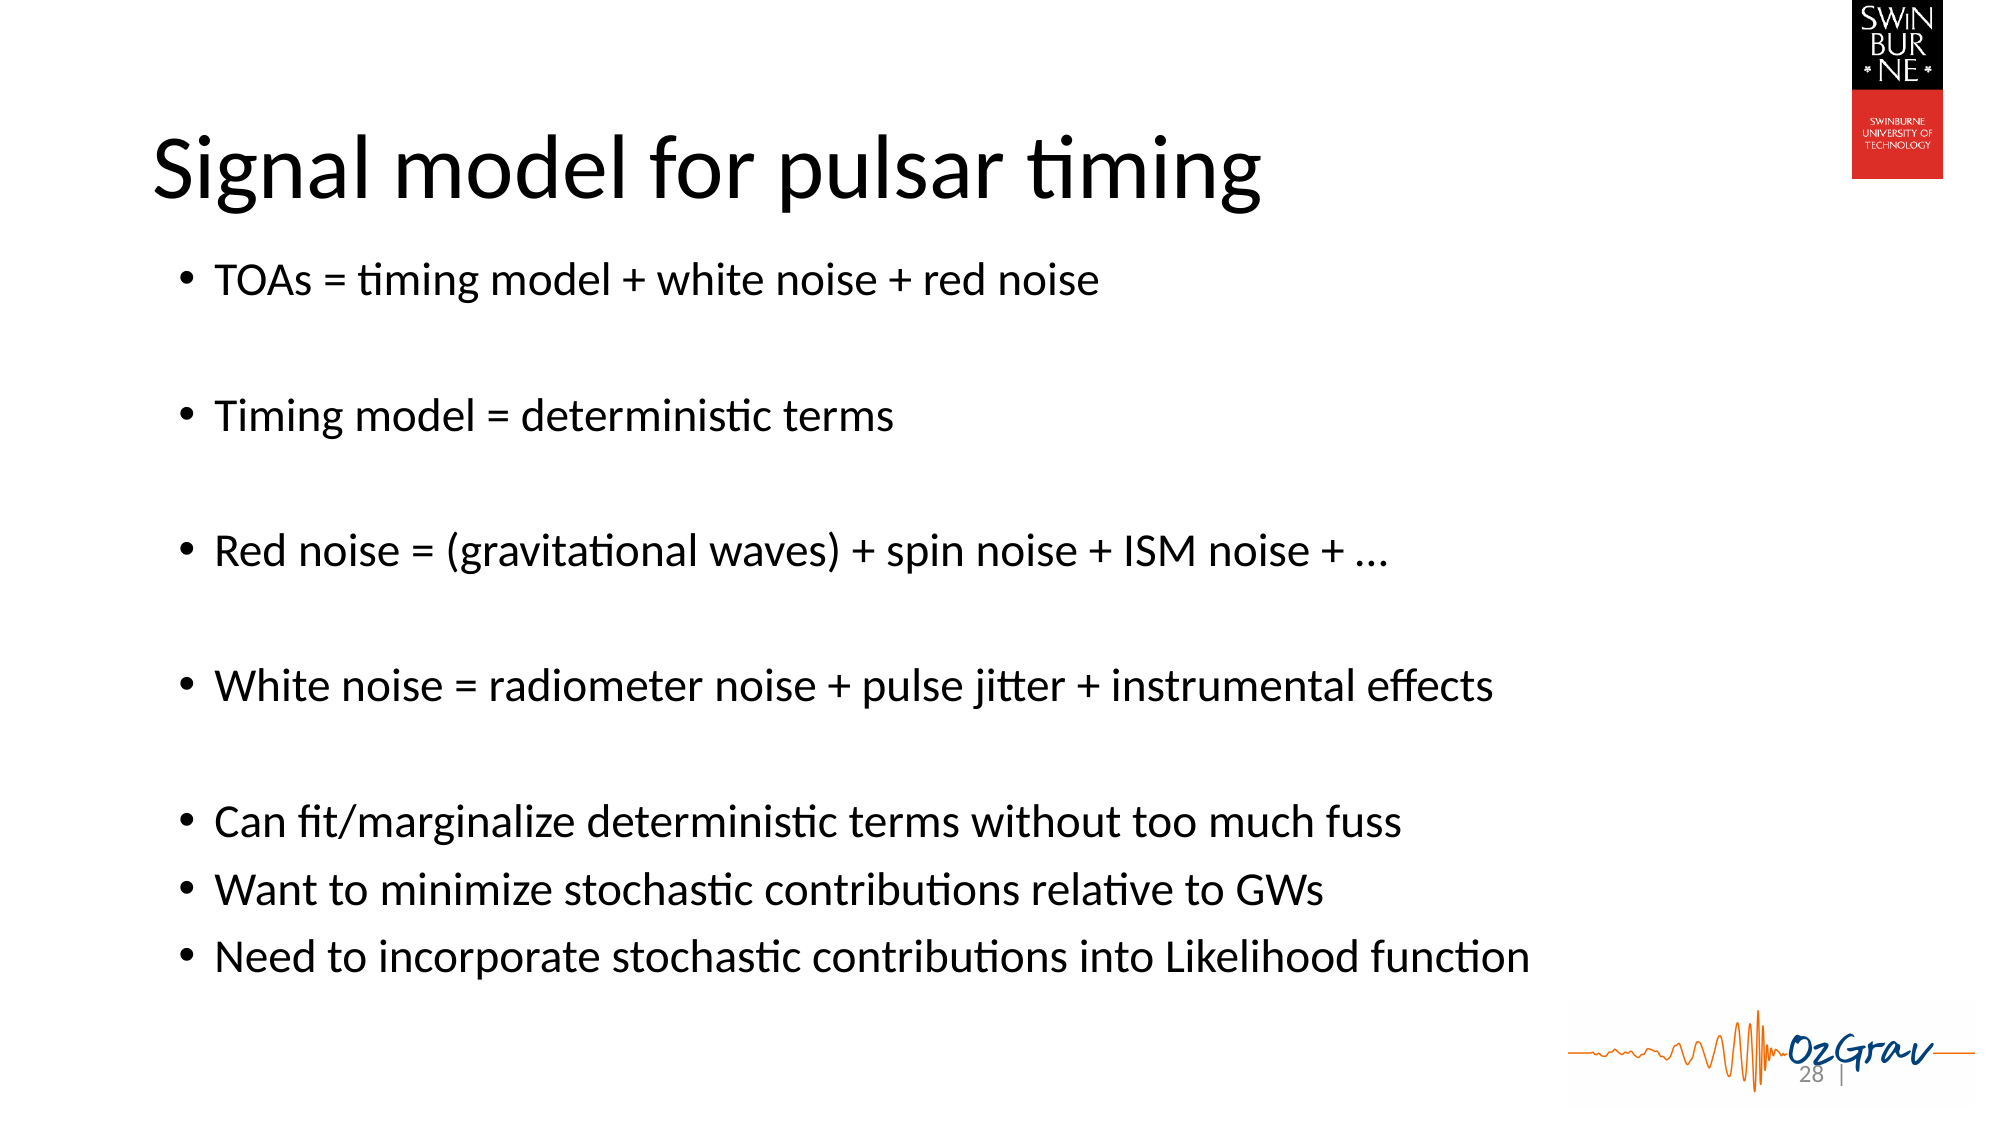

# Signal model for pulsar timing
TOAs = timing model + white noise + red noise

Timing model = deterministic terms

Red noise = (gravitational waves) + spin noise + ISM noise + …

White noise = radiometer noise + pulse jitter + instrumental effects

Can fit/marginalize deterministic terms without too much fuss
Want to minimize stochastic contributions relative to GWs
Need to incorporate stochastic contributions into Likelihood function
28  |